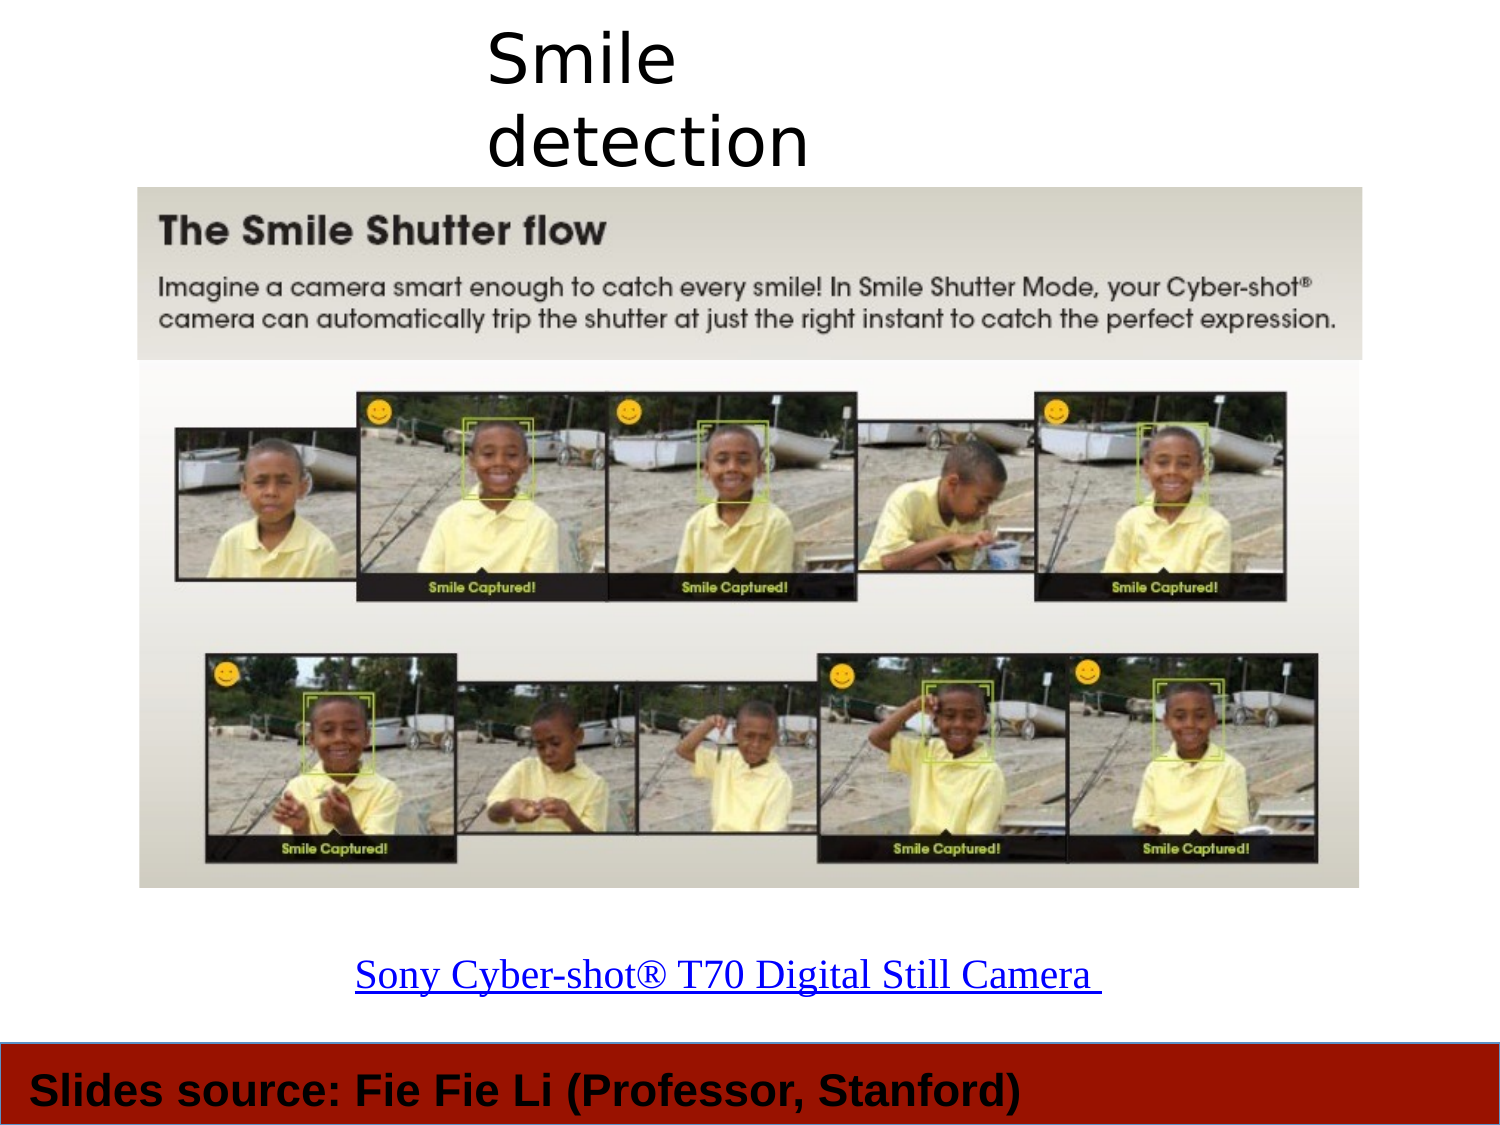

# Smile detection

Sony Cyber-shot® T70 Digital Still Camera
Slides source: Fie Fie Li (Professor, Stanford)